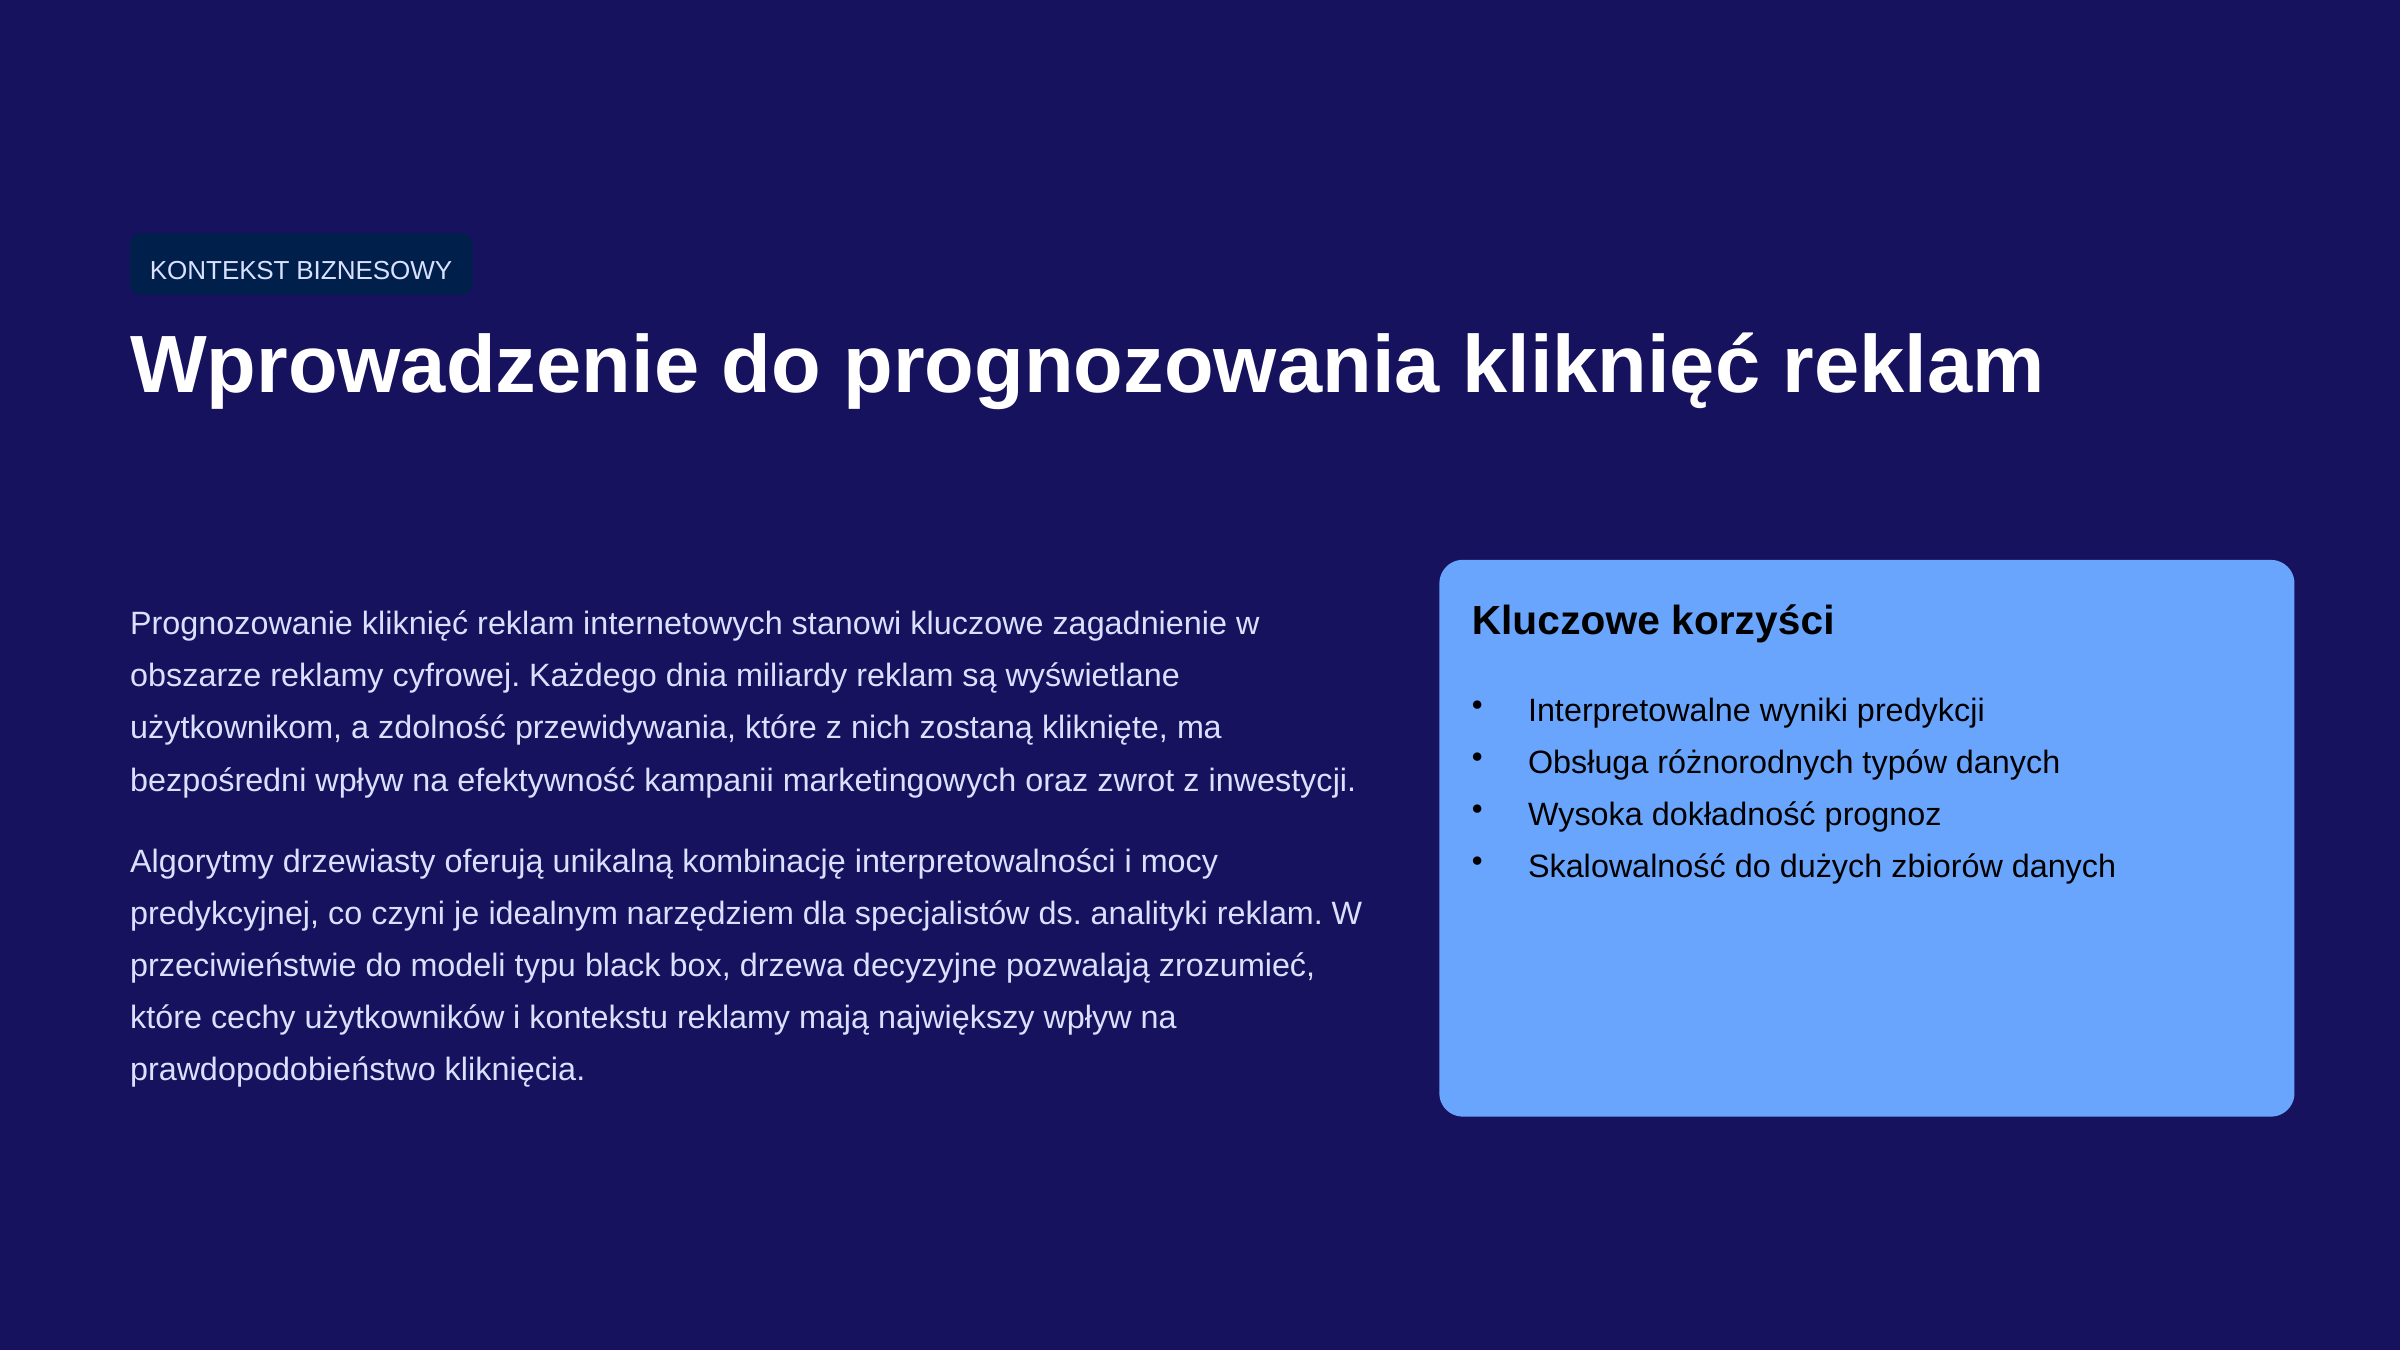

KONTEKST BIZNESOWY
Wprowadzenie do prognozowania kliknięć reklam

Prognozowanie kliknięć reklam internetowych stanowi kluczowe zagadnienie w obszarze reklamy cyfrowej. Każdego dnia miliardy reklam są wyświetlane użytkownikom, a zdolność przewidywania, które z nich zostaną kliknięte, ma bezpośredni wpływ na efektywność kampanii marketingowych oraz zwrot z inwestycji.
Kluczowe korzyści
Interpretowalne wyniki predykcji
Obsługa różnorodnych typów danych
Wysoka dokładność prognoz
Skalowalność do dużych zbiorów danych
Algorytmy drzewiasty oferują unikalną kombinację interpretowalności i mocy predykcyjnej, co czyni je idealnym narzędziem dla specjalistów ds. analityki reklam. W przeciwieństwie do modeli typu black box, drzewa decyzyjne pozwalają zrozumieć, które cechy użytkowników i kontekstu reklamy mają największy wpływ na prawdopodobieństwo kliknięcia.